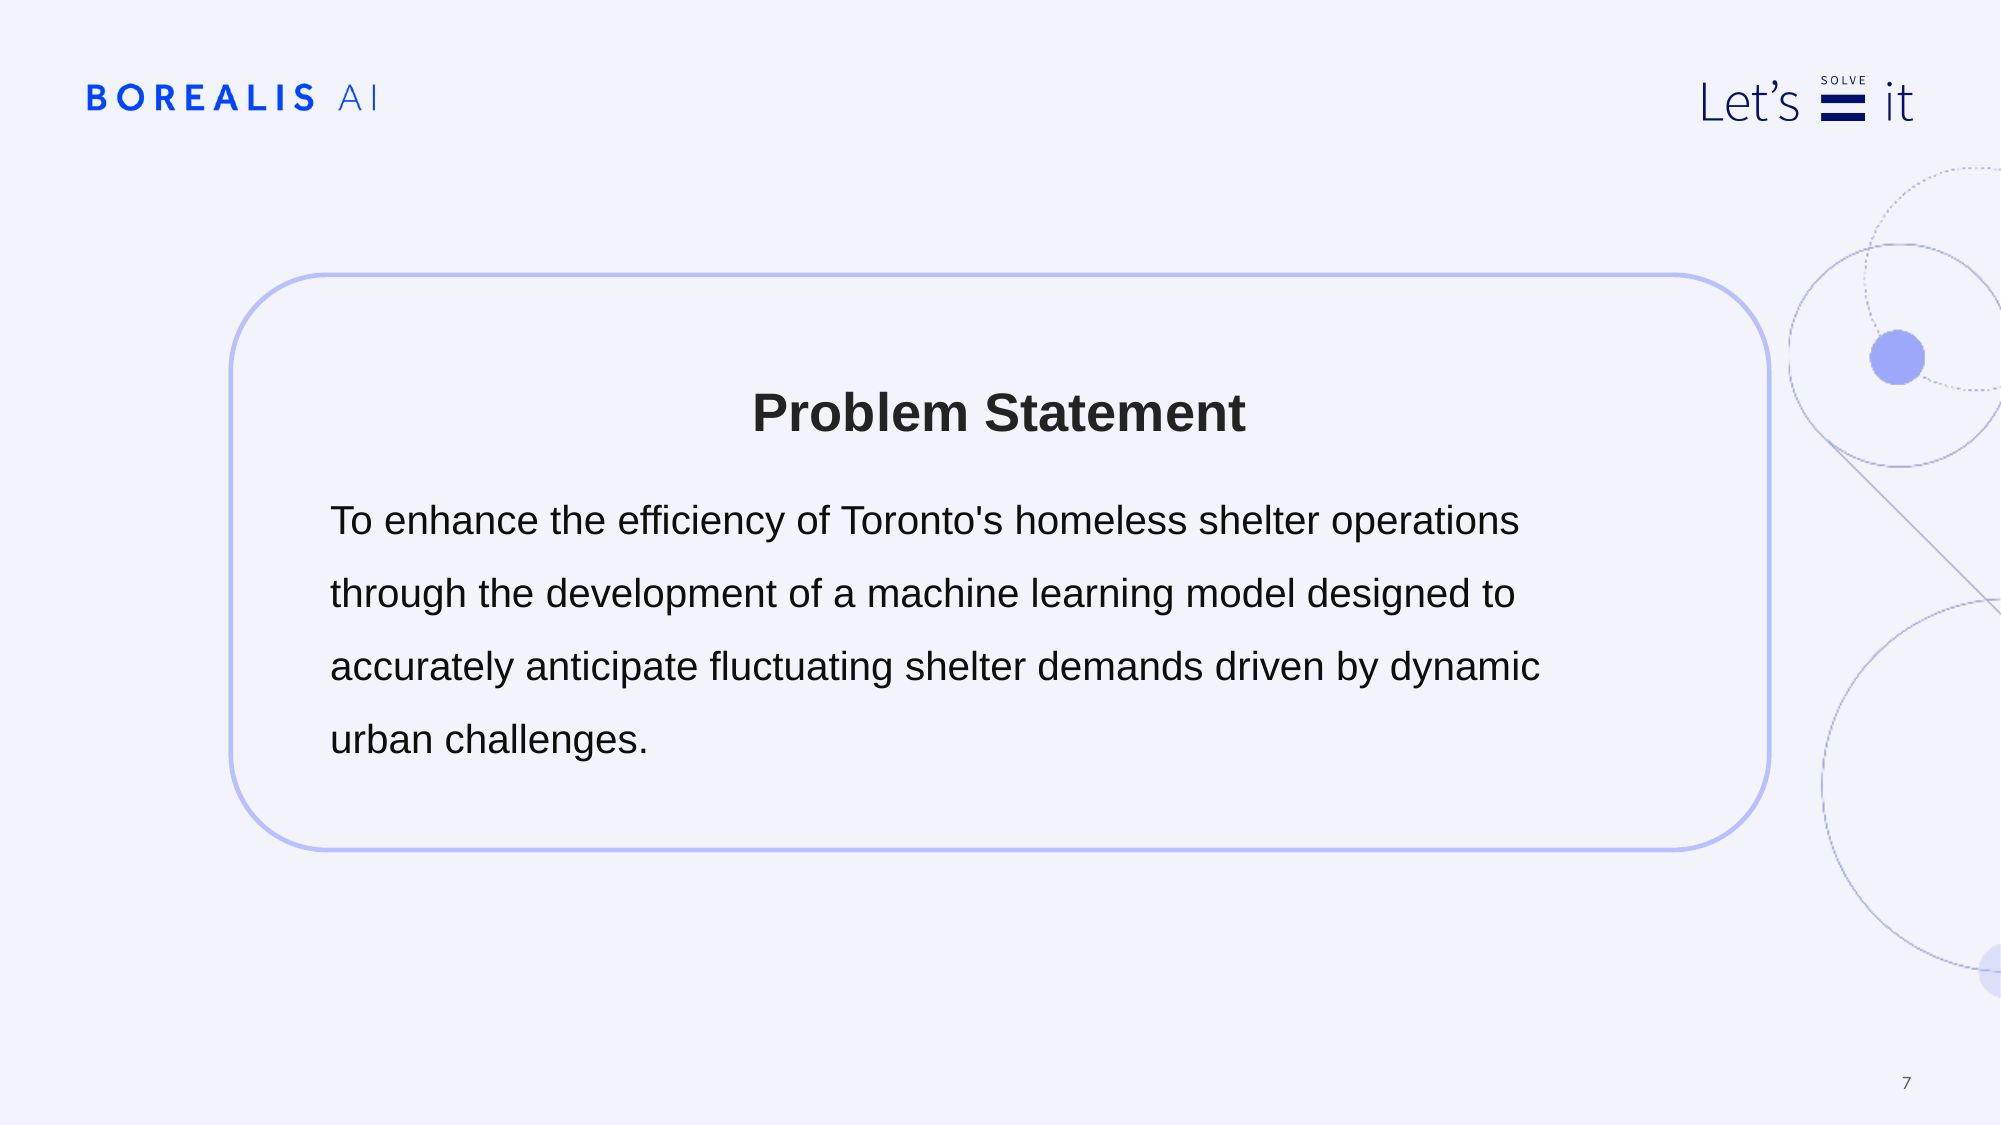

# Problem Statement
To enhance the efficiency of Toronto's homeless shelter operations through the development of a machine learning model designed to accurately anticipate fluctuating shelter demands driven by dynamic urban challenges.
7